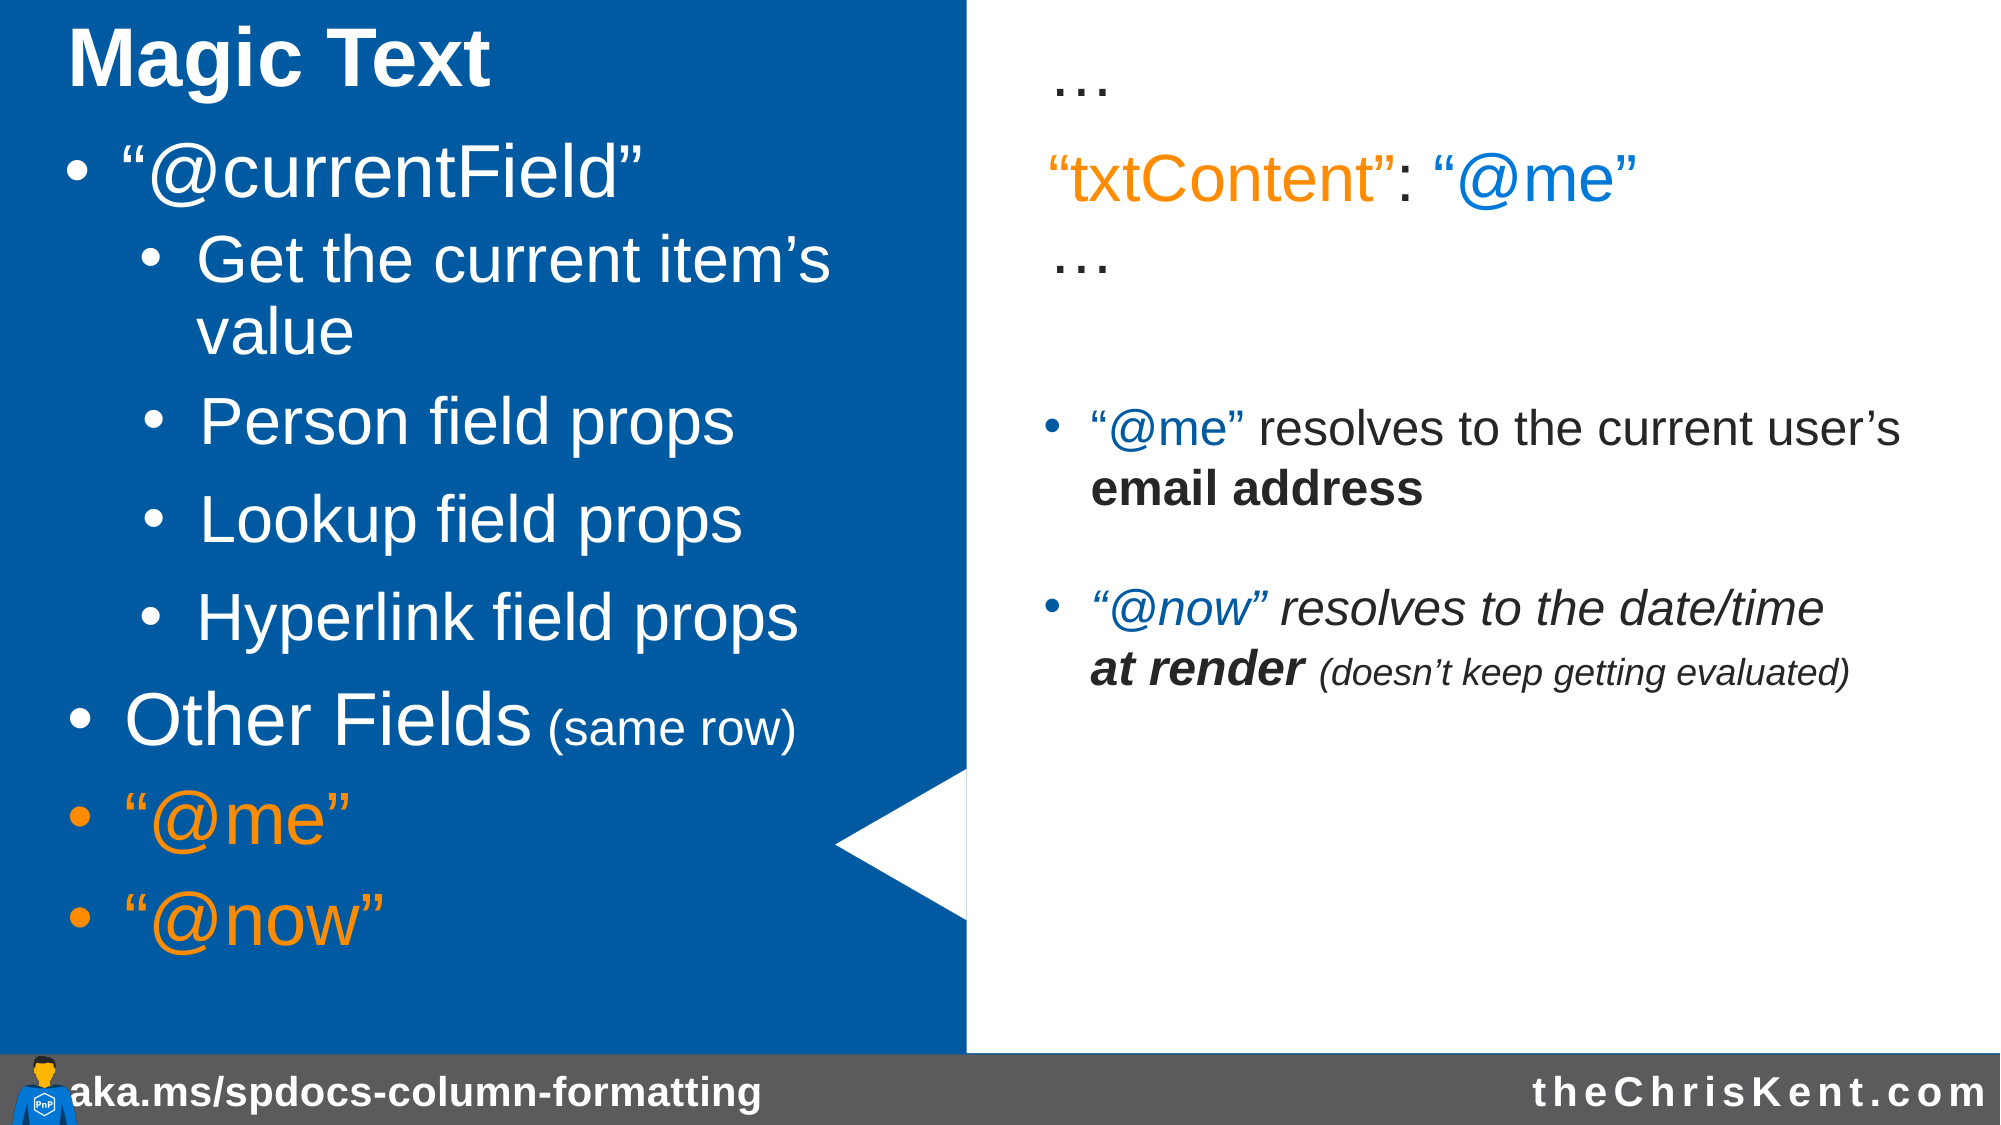

# Magic Text
…
“txtContent”: “@me”
…
“@currentField”
Get the current item’s value
Person field props
“@me” resolves to the current user’s email address

“@now” resolves to the date/time
at render (doesn’t keep getting evaluated)
Lookup field props
Hyperlink field props
Other Fields (same row)
“@me”
“@now”